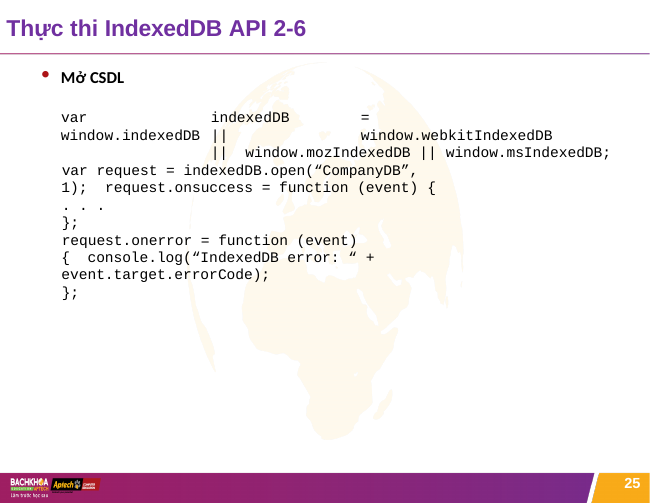

# Thực thi IndexedDB API 2-6
Mở CSDL
var	indexedDB	=	window.indexedDB	||	window.webkitIndexedDB	||  window.mozIndexedDB || window.msIndexedDB;
var request = indexedDB.open(“CompanyDB”, 1);  request.onsuccess = function (event) {
. . .
};
request.onerror = function (event) {  console.log(“IndexedDB error: “ + event.target.errorCode);
};
25